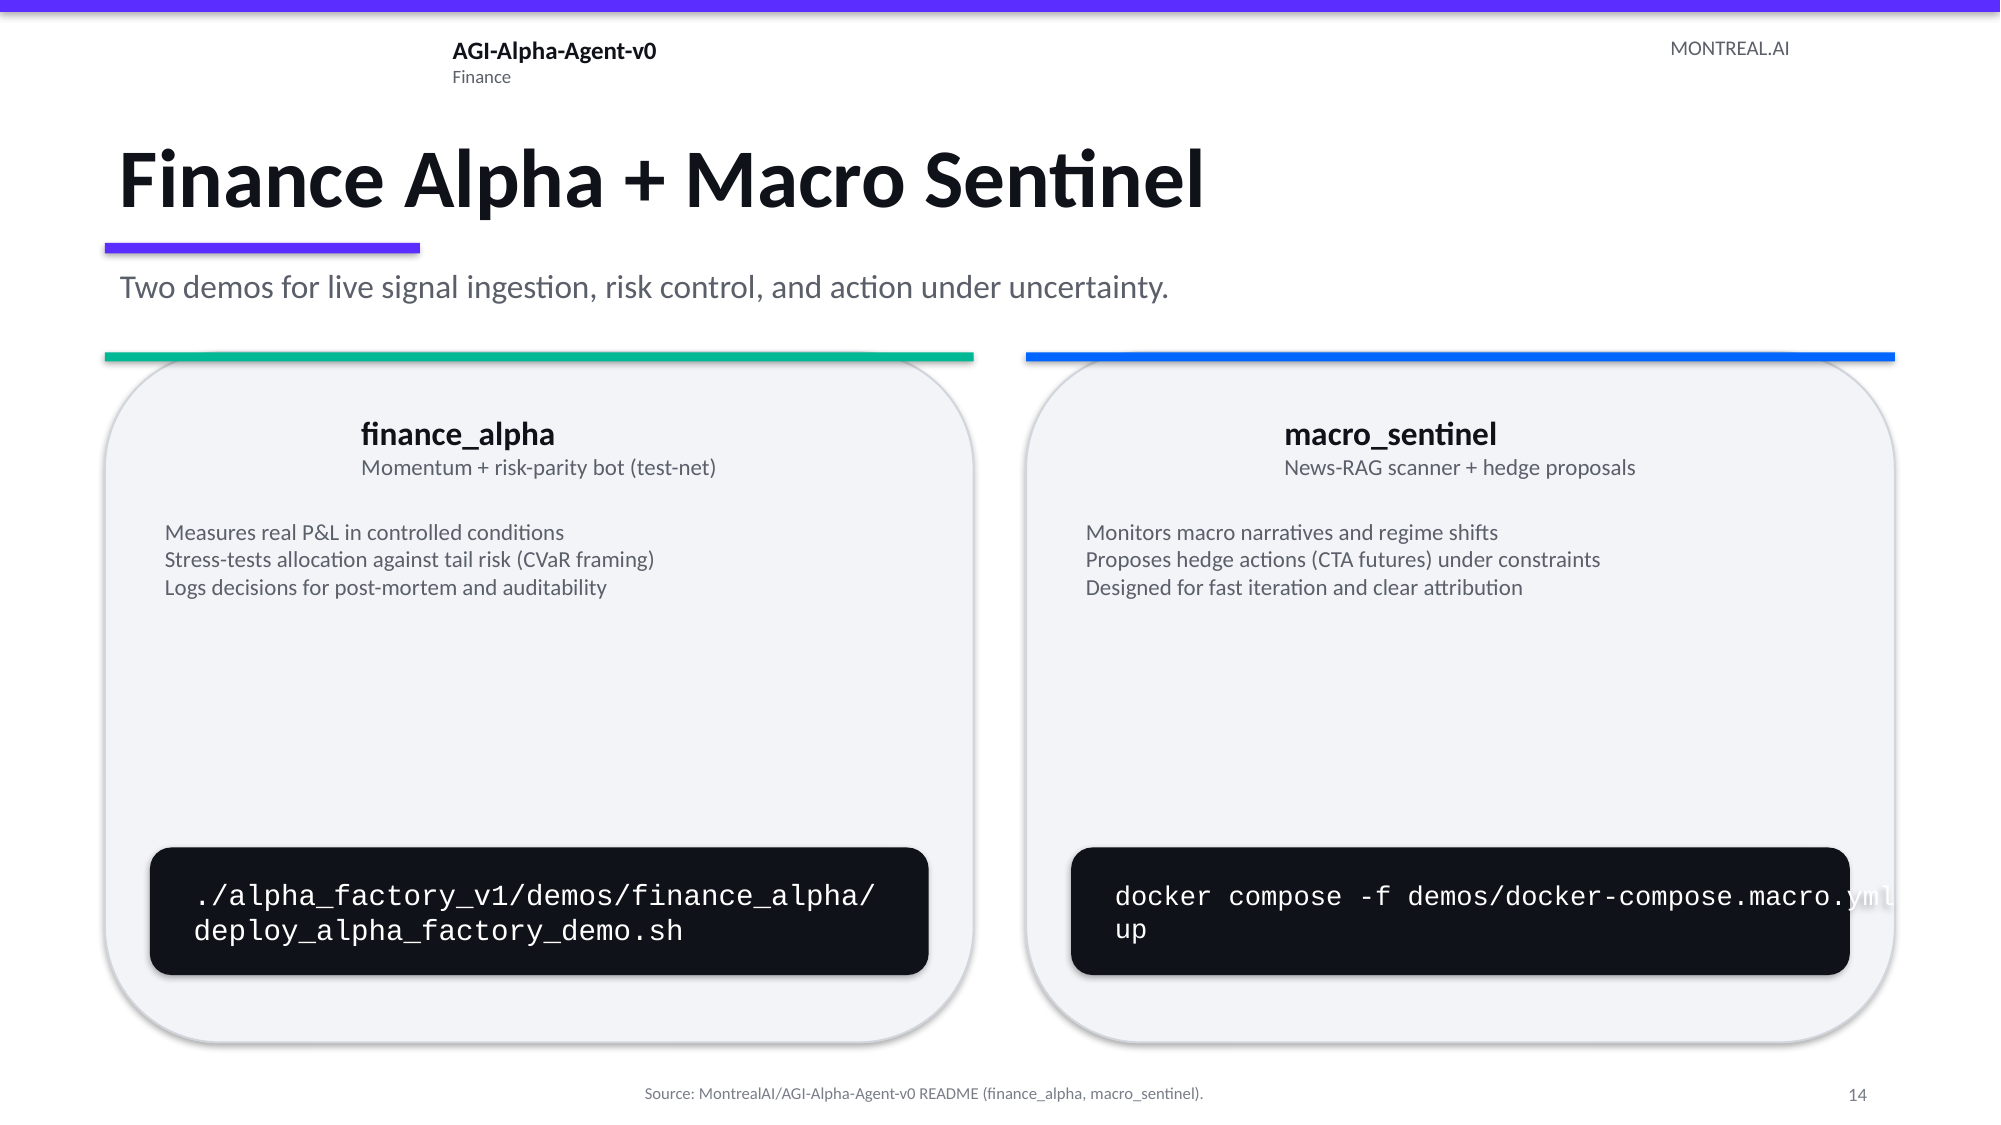

AGI-Alpha-Agent-v0
Finance
MONTREAL.AI
Finance Alpha + Macro Sentinel

Two demos for live signal ingestion, risk control, and action under uncertainty.

finance_alpha
Momentum + risk-parity bot (test-net)
macro_sentinel
News-RAG scanner + hedge proposals
Measures real P&L in controlled conditions
Stress-tests allocation against tail risk (CVaR framing)
Logs decisions for post-mortem and auditability
Monitors macro narratives and regime shifts
Proposes hedge actions (CTA futures) under constraints
Designed for fast iteration and clear attribution
./alpha_factory_v1/demos/finance_alpha/
deploy_alpha_factory_demo.sh
docker compose -f demos/docker-compose.macro.yml
up
Source: MontrealAI/AGI-Alpha-Agent-v0 README (finance_alpha, macro_sentinel).
14